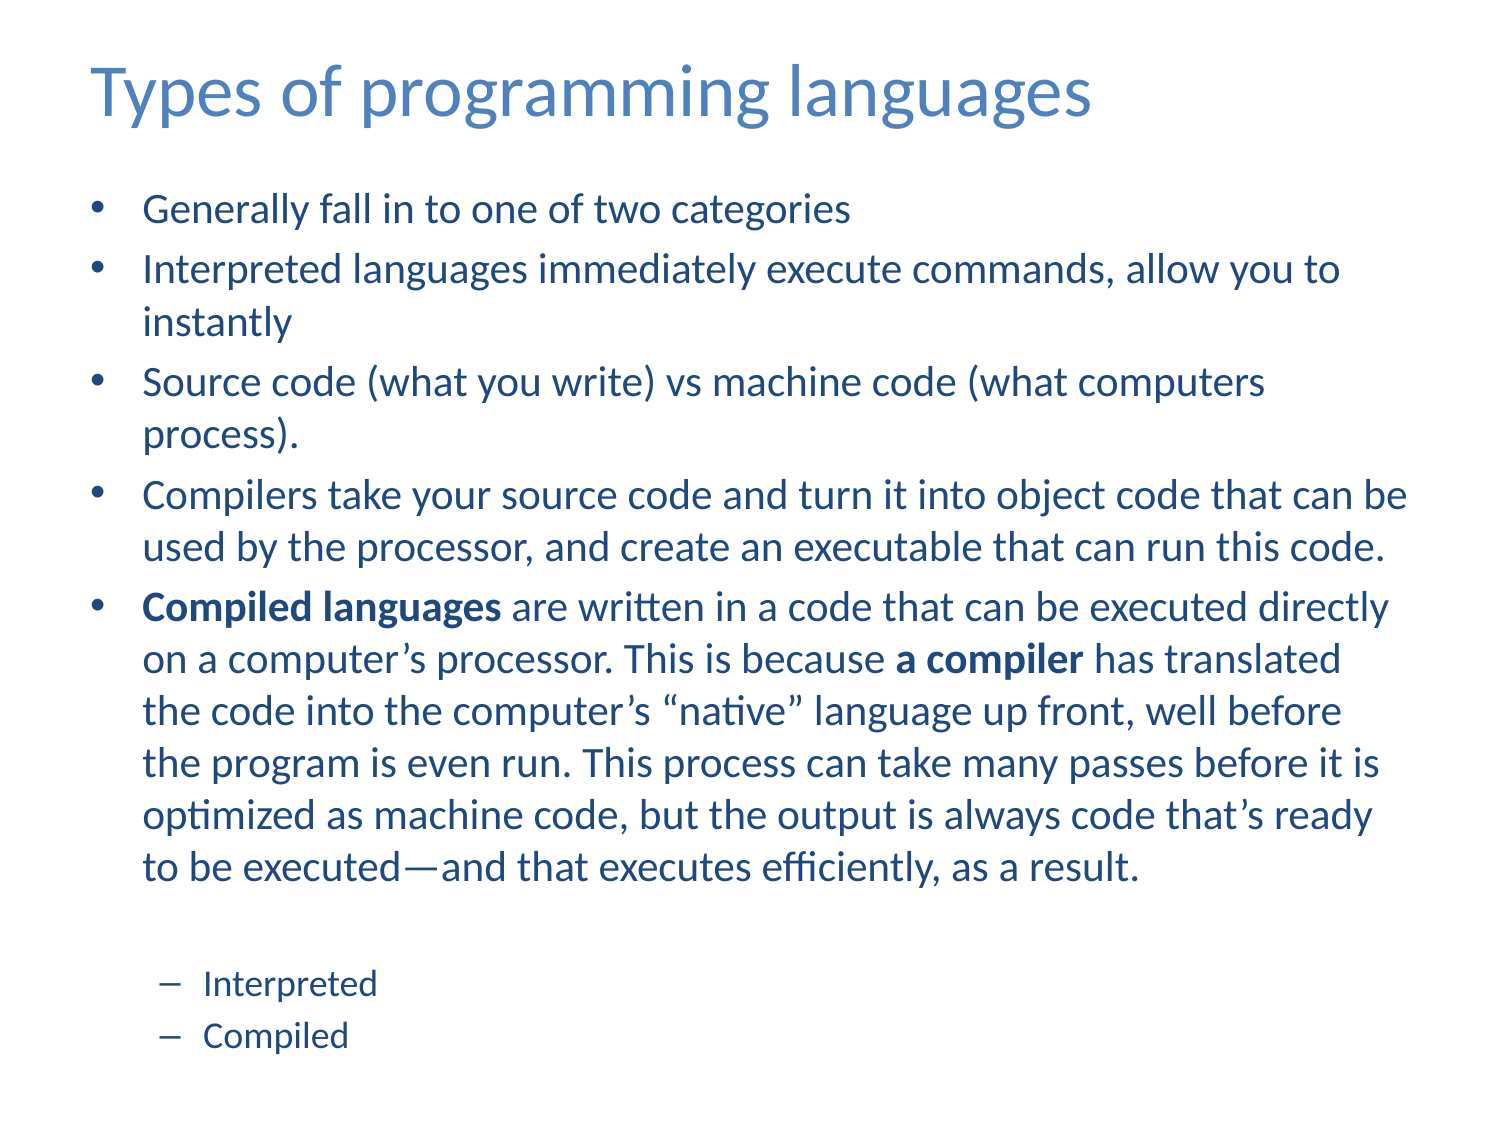

# Types of programming languages
Generally fall in to one of two categories
Interpreted languages immediately execute commands, allow you to instantly
Source code (what you write) vs machine code (what computers process).
Compilers take your source code and turn it into object code that can be used by the processor, and create an executable that can run this code.
Compiled languages are written in a code that can be executed directly on a computer’s processor. This is because a compiler has translated the code into the computer’s “native” language up front, well before the program is even run. This process can take many passes before it is optimized as machine code, but the output is always code that’s ready to be executed—and that executes efficiently, as a result.

Interpreted
Compiled